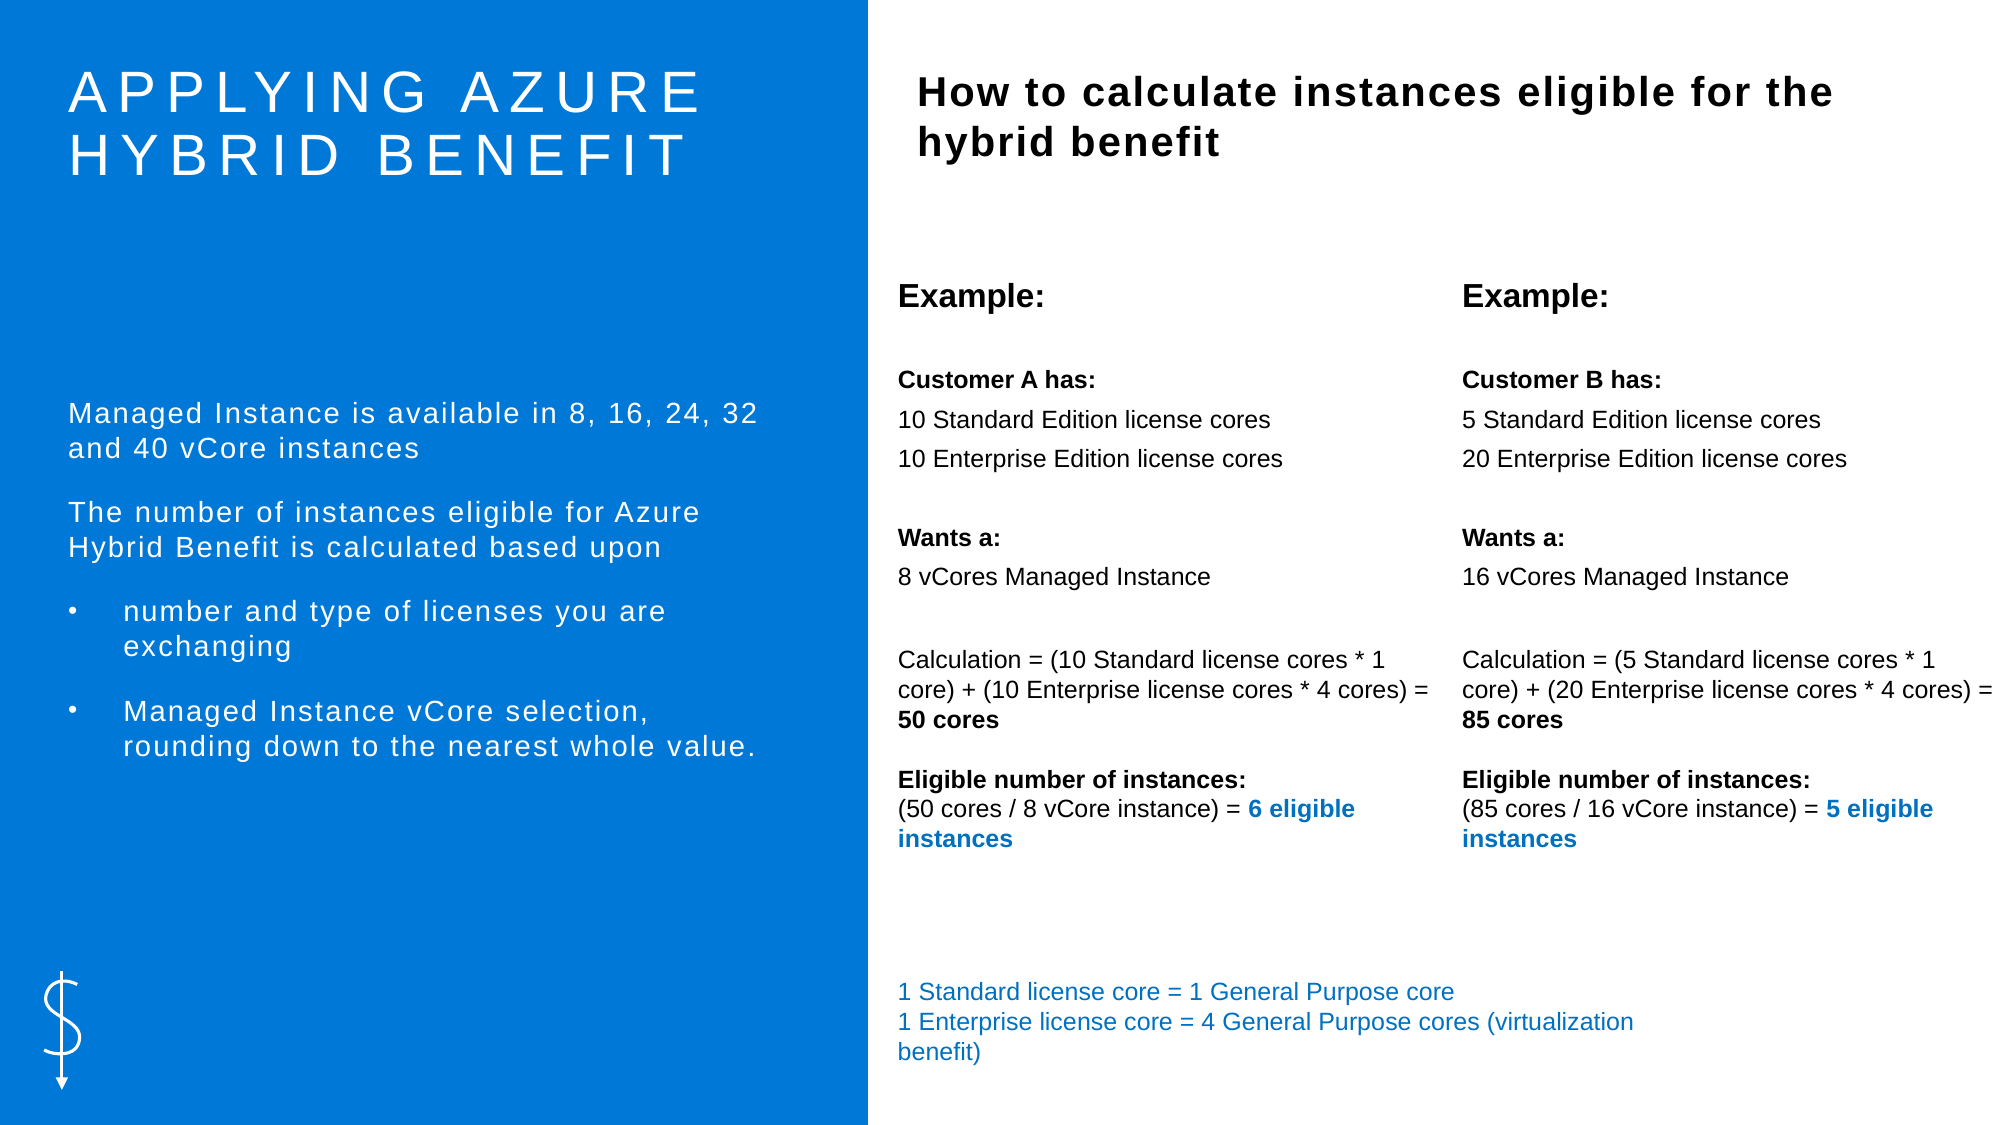

# Applying Azure hybrid benefit
How to calculate instances eligible for the hybrid benefit
Example:

Customer A has:
10 Standard Edition license cores
10 Enterprise Edition license cores

Wants a:
8 vCores Managed Instance

Calculation = (10 Standard license cores * 1 core) + (10 Enterprise license cores * 4 cores) = 50 cores

Eligible number of instances:
(50 cores / 8 vCore instance) = 6 eligible instances

Example:

Customer B has:
5 Standard Edition license cores
20 Enterprise Edition license cores

Wants a:
16 vCores Managed Instance

Calculation = (5 Standard license cores * 1 core) + (20 Enterprise license cores * 4 cores) = 85 cores

Eligible number of instances:
(85 cores / 16 vCore instance) = 5 eligible instances

Managed Instance is available in 8, 16, 24, 32 and 40 vCore instances
The number of instances eligible for Azure Hybrid Benefit is calculated based upon
number and type of licenses you are exchanging
Managed Instance vCore selection, rounding down to the nearest whole value.

1 Standard license core = 1 General Purpose core
1 Enterprise license core = 4 General Purpose cores (virtualization benefit)